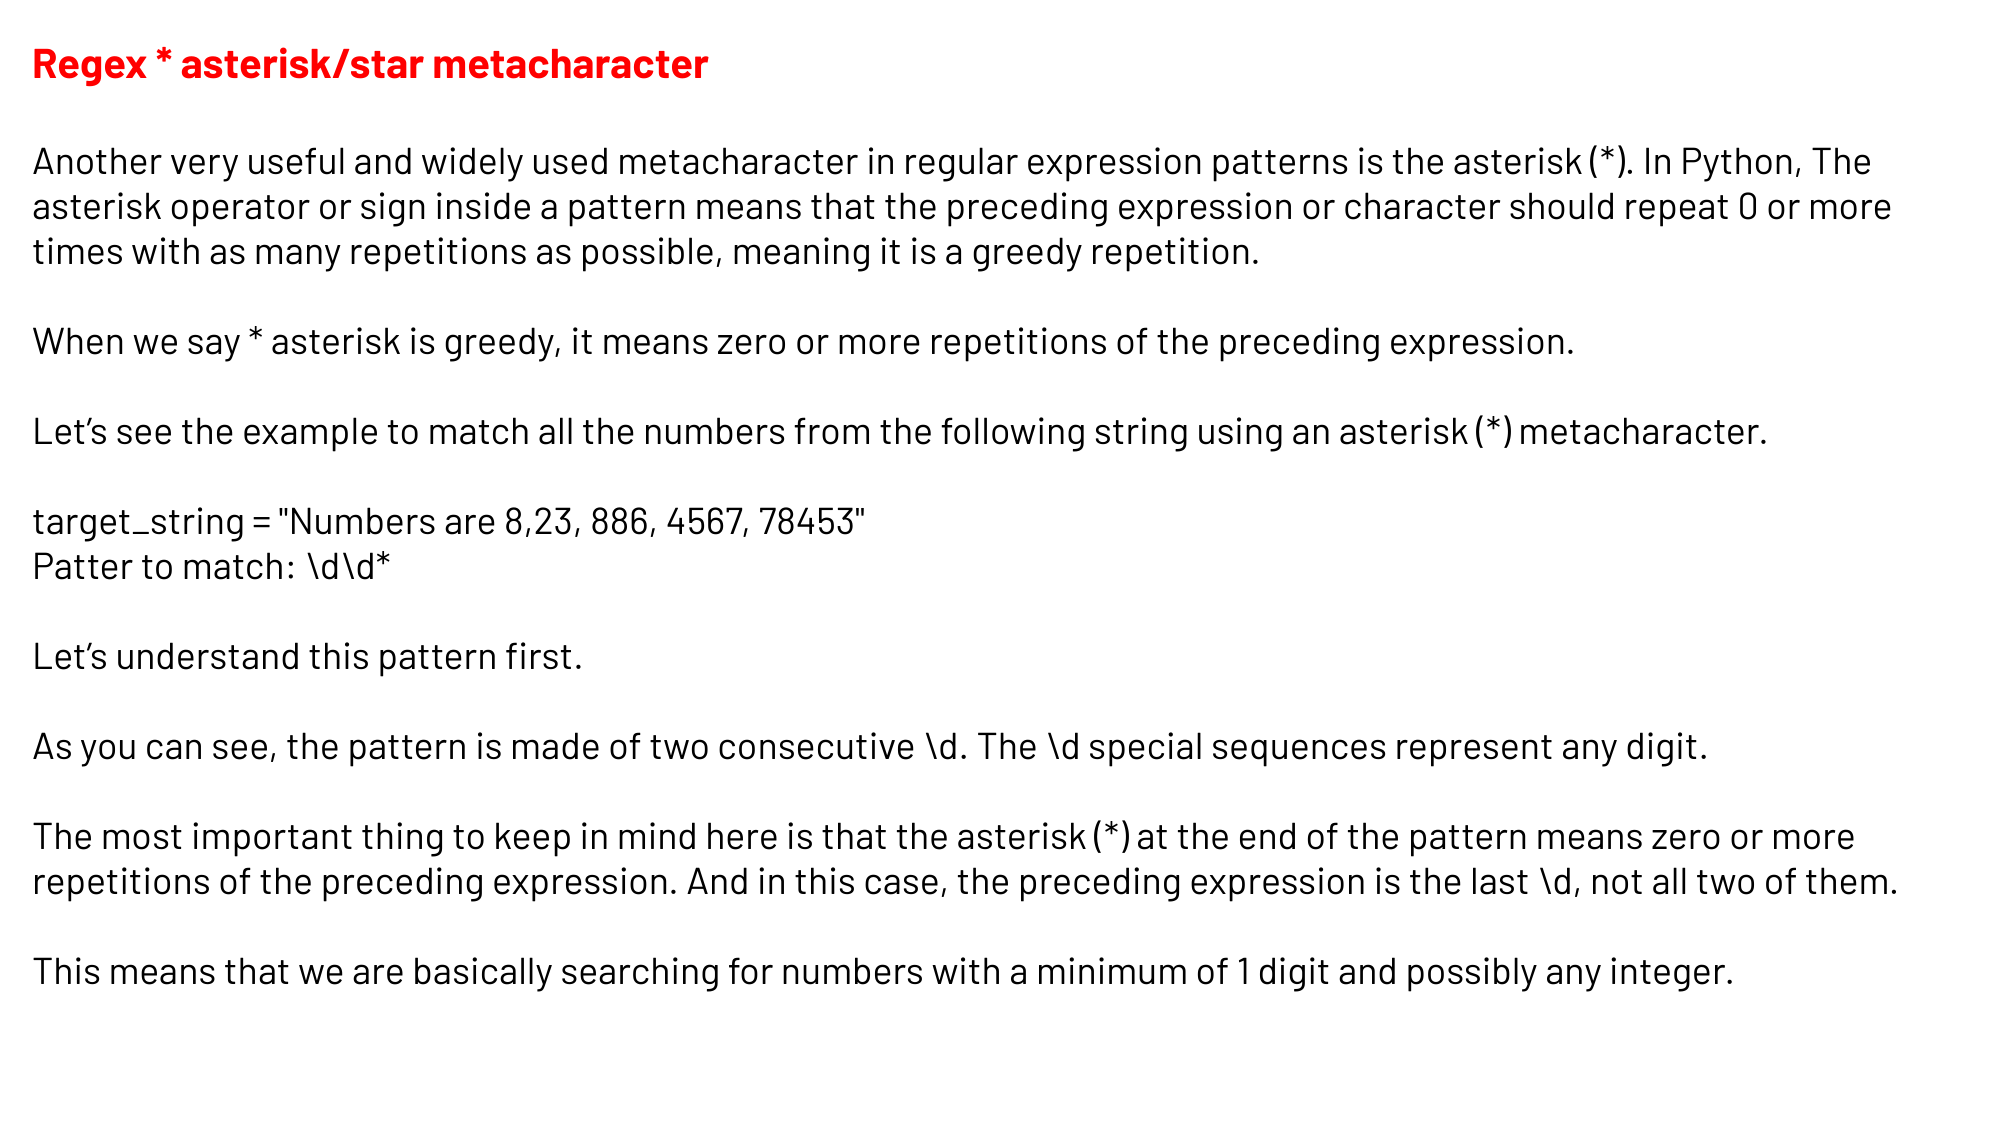

Regex * asterisk/star metacharacter

Another very useful and widely used metacharacter in regular expression patterns is the asterisk (*). In Python, The asterisk operator or sign inside a pattern means that the preceding expression or character should repeat 0 or more times with as many repetitions as possible, meaning it is a greedy repetition.

When we say * asterisk is greedy, it means zero or more repetitions of the preceding expression.

Let’s see the example to match all the numbers from the following string using an asterisk (*) metacharacter.

target_string = "Numbers are 8,23, 886, 4567, 78453"
Patter to match: \d\d*

Let’s understand this pattern first.

As you can see, the pattern is made of two consecutive \d. The \d special sequences represent any digit.

The most important thing to keep in mind here is that the asterisk (*) at the end of the pattern means zero or more repetitions of the preceding expression. And in this case, the preceding expression is the last \d, not all two of them.

This means that we are basically searching for numbers with a minimum of 1 digit and possibly any integer.